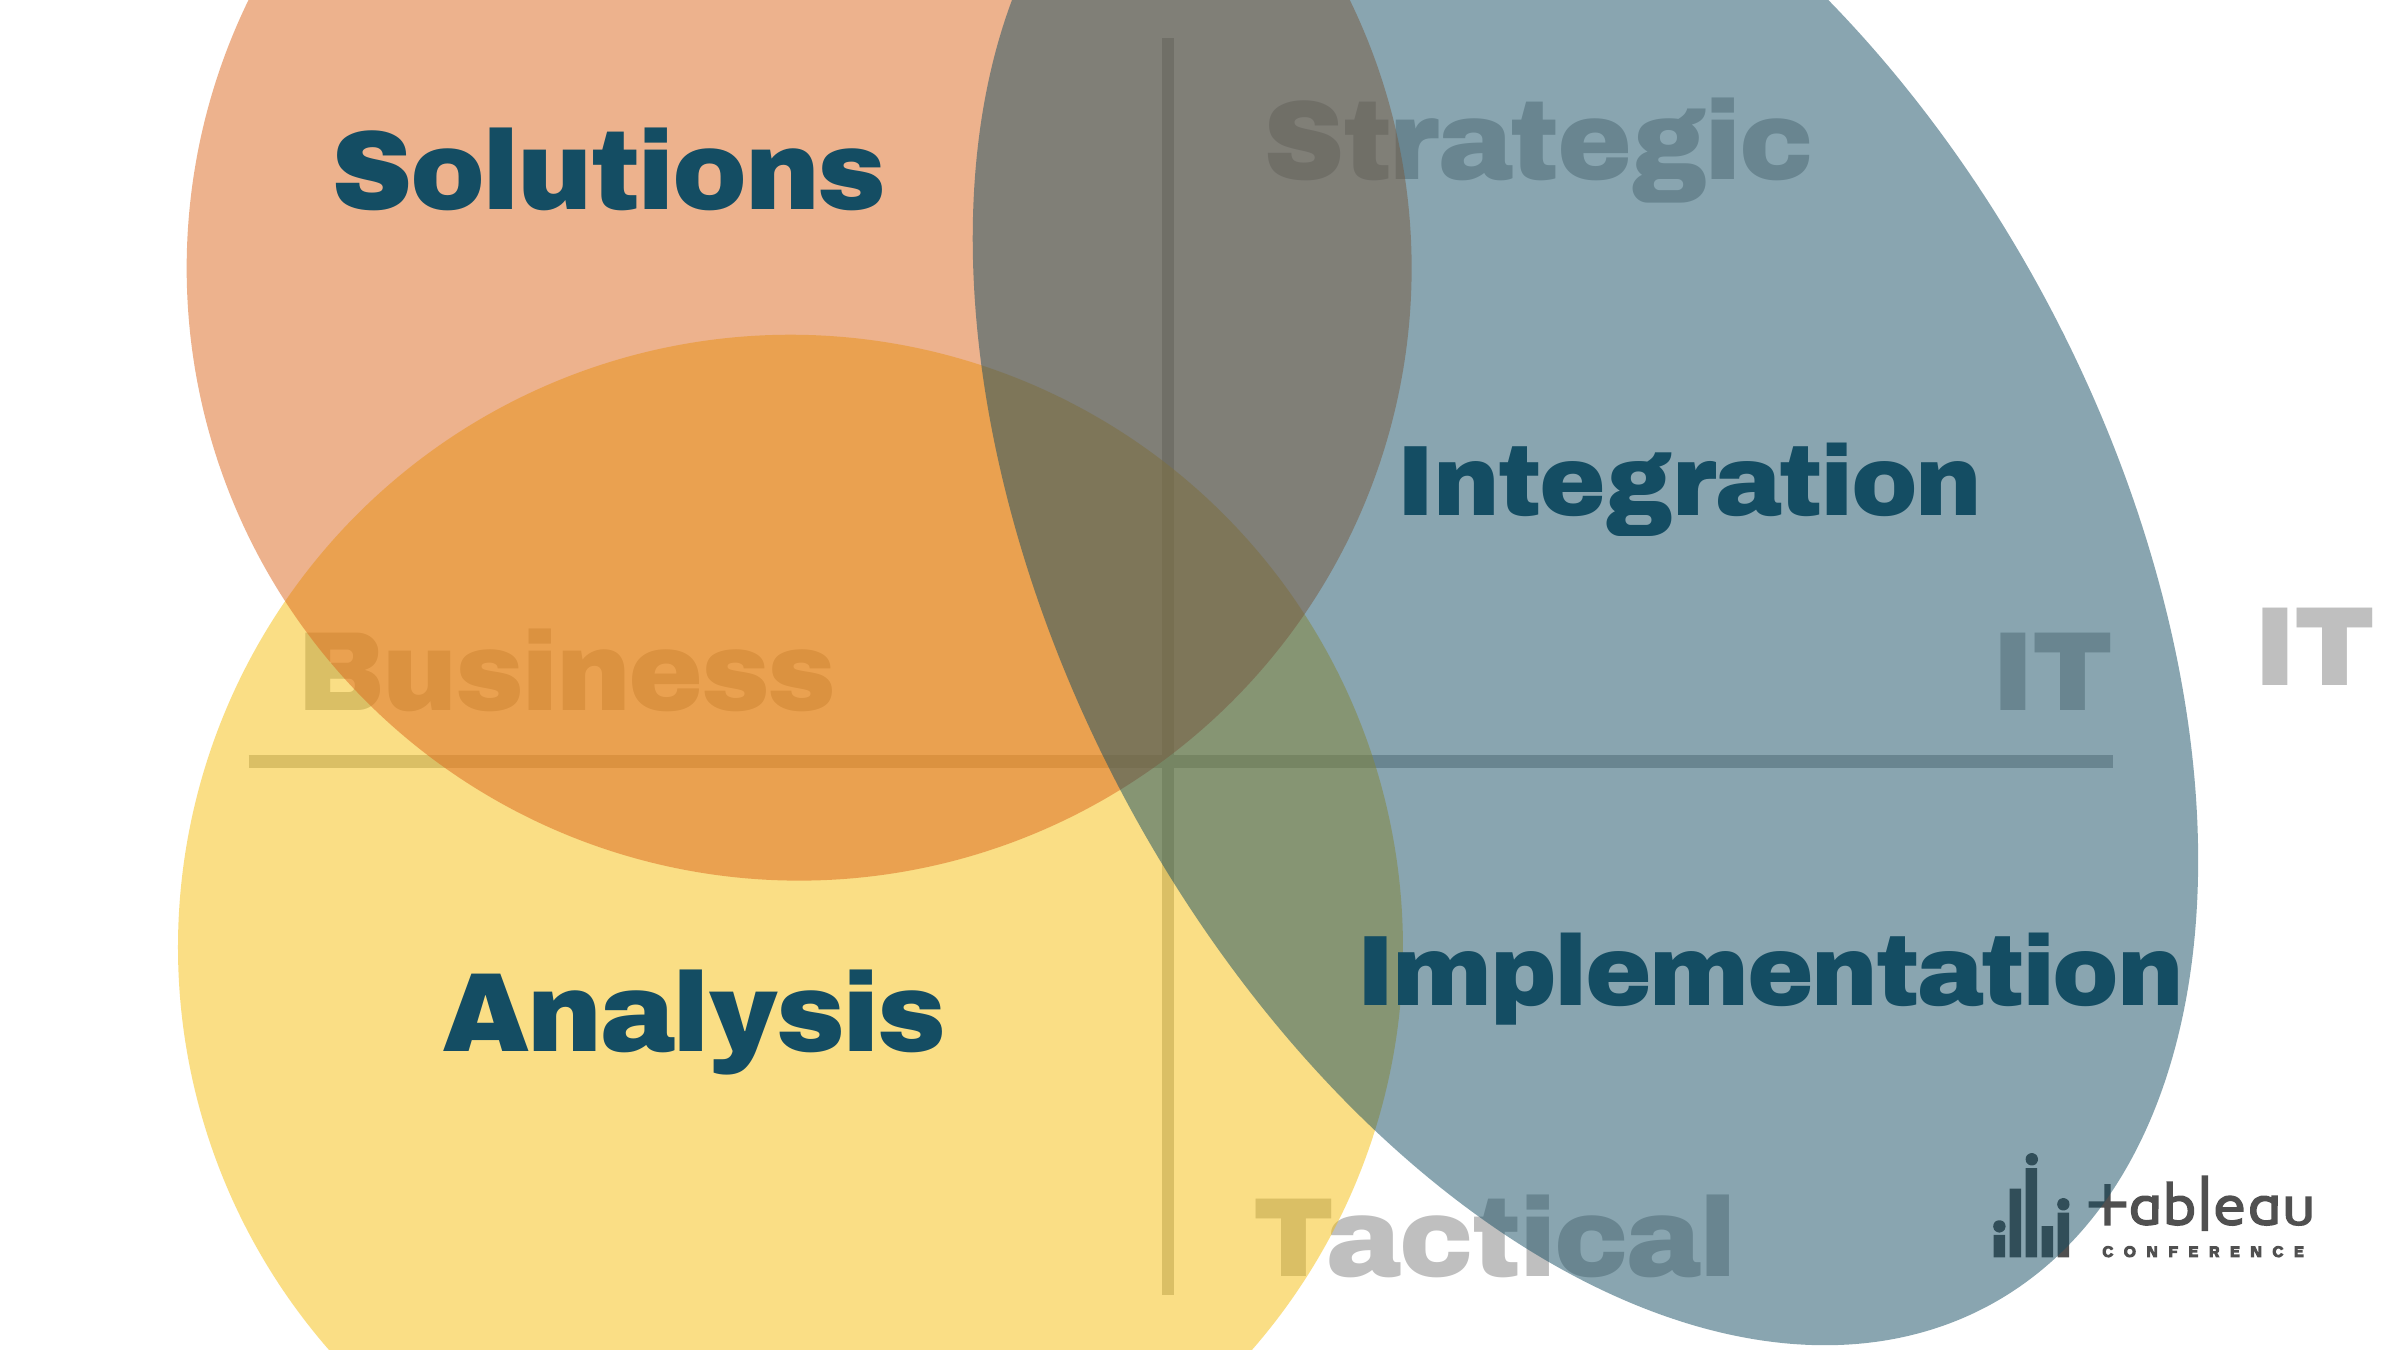

Strategic
Strategic
Solutions

Integration
Business
IT
Business
IT
Implementation
Analysis
Tactical
Tactical